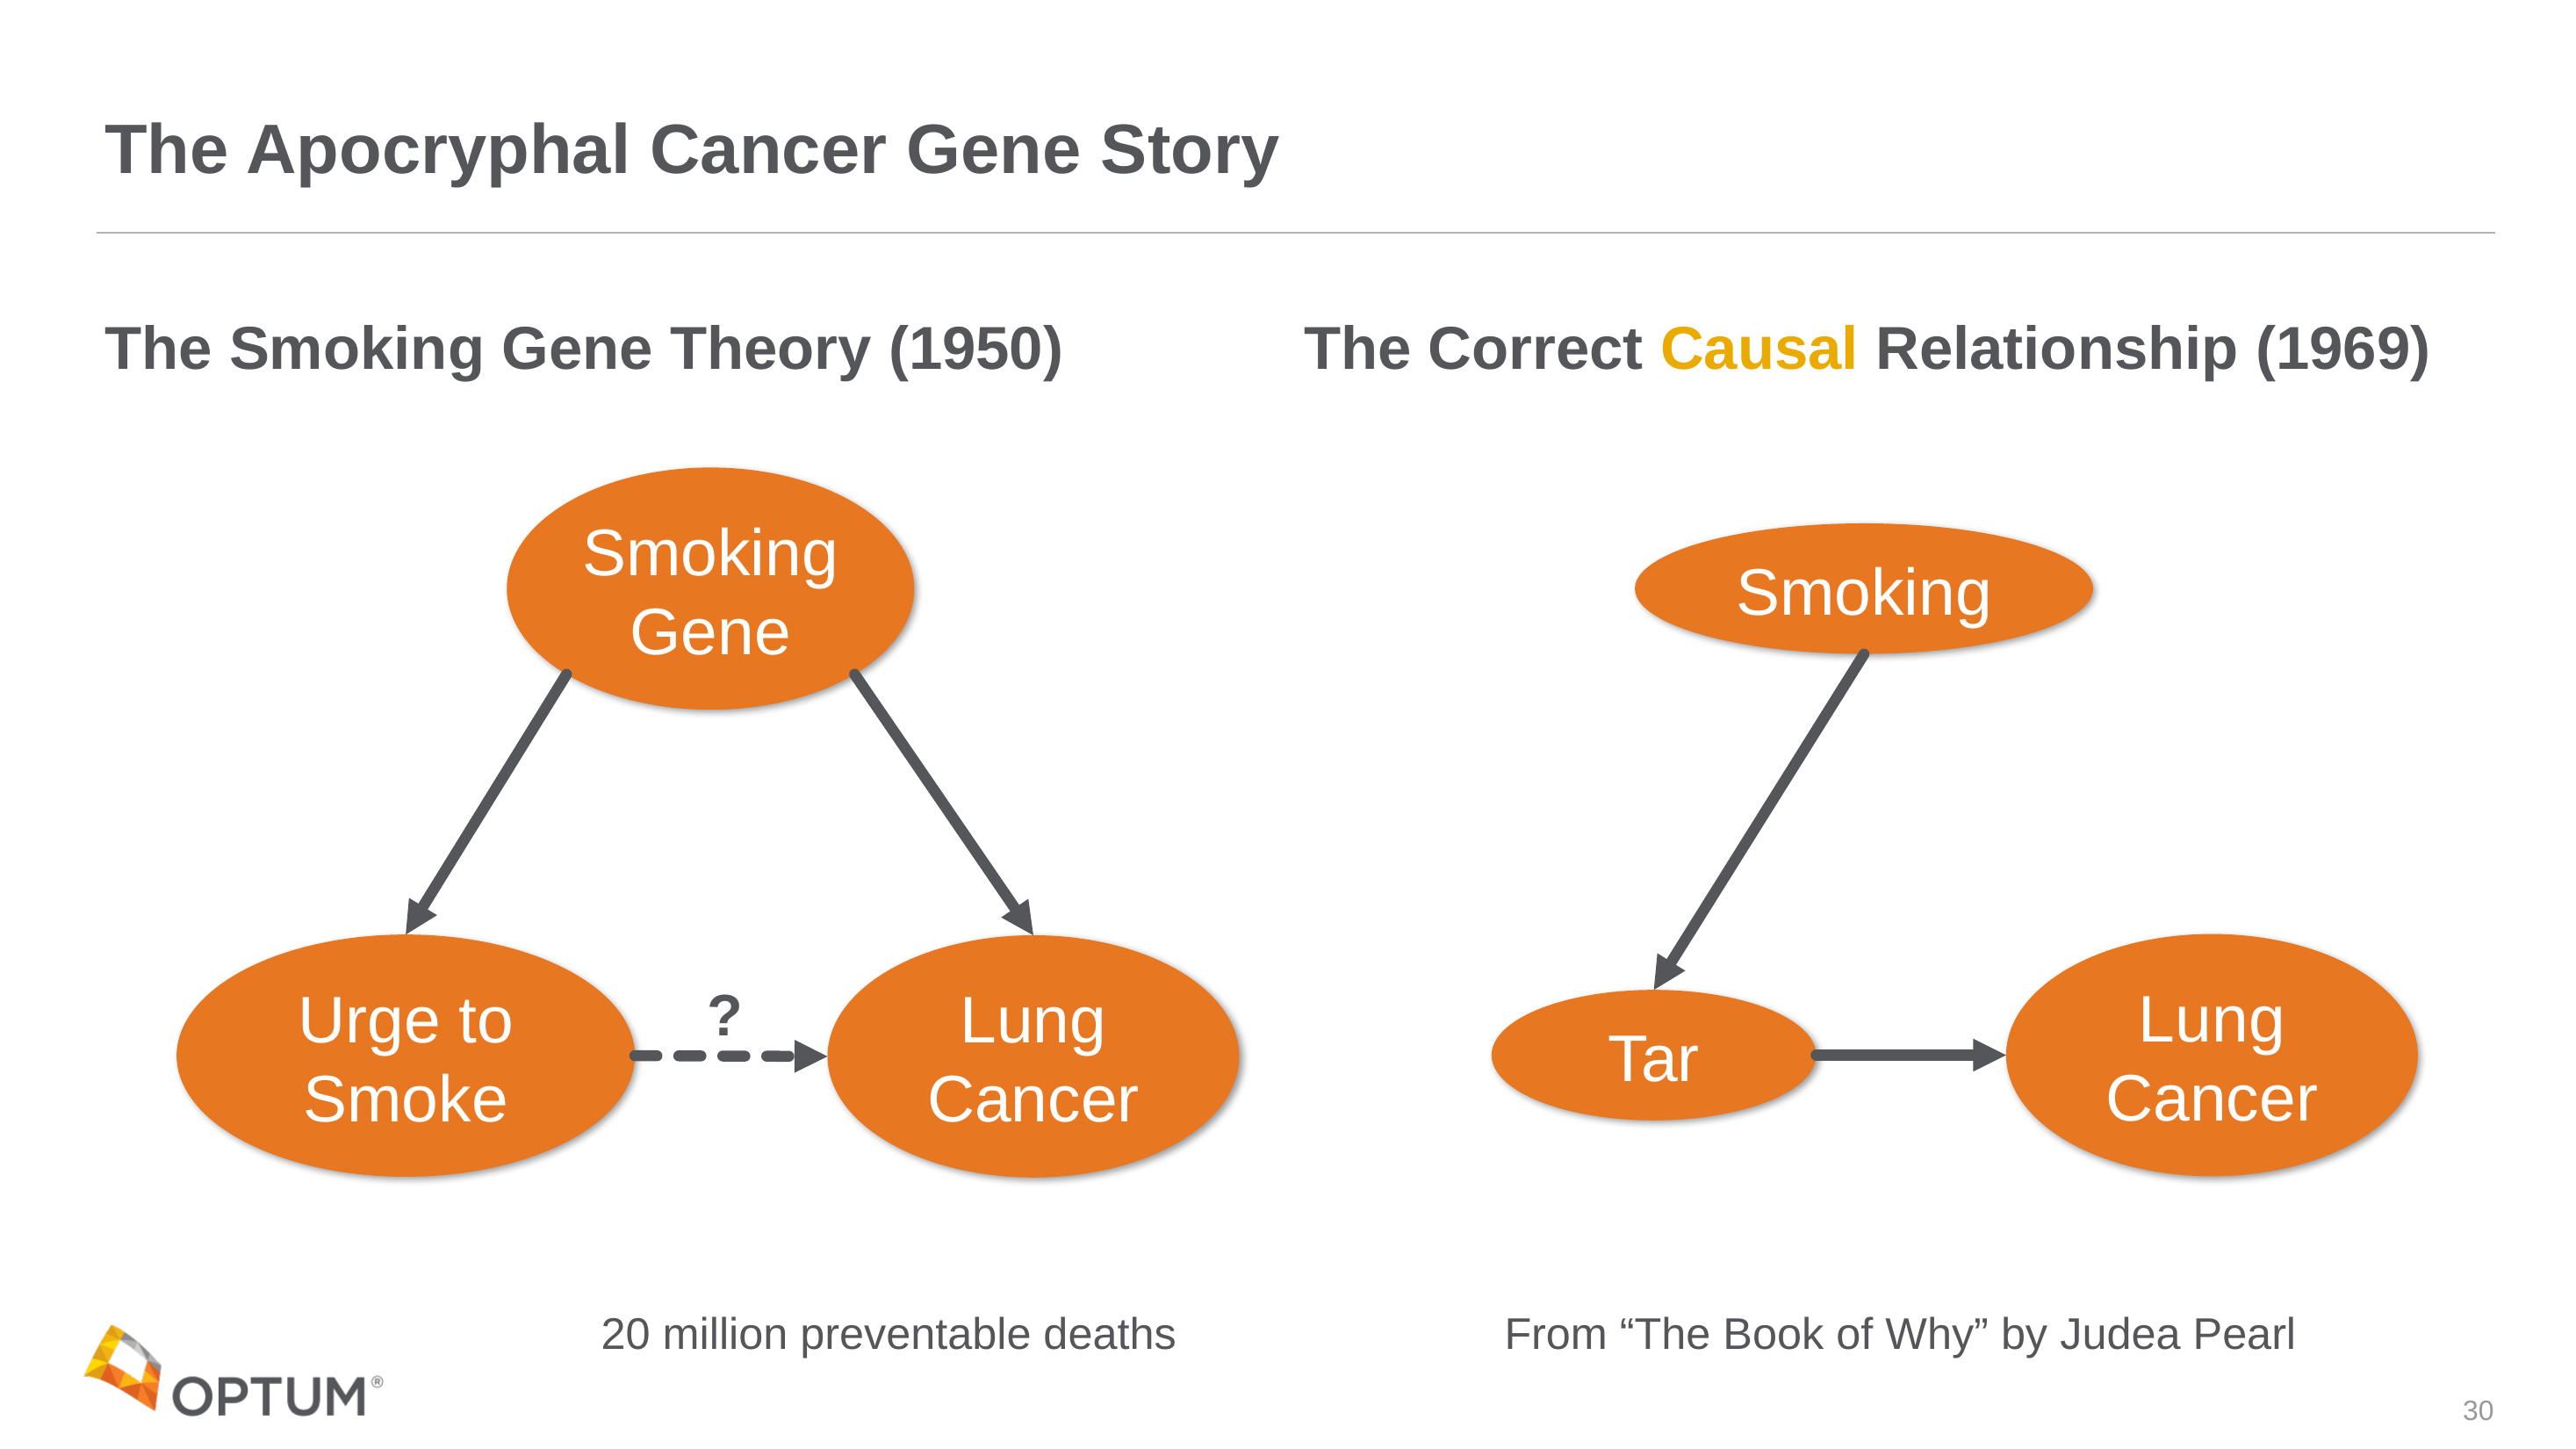

# The Apocryphal Cancer Gene Story
The Smoking Gene Theory (1950)
The Correct Causal Relationship (1969)
Smoking
Gene
Smoking
Lung
Cancer
Urge to
Smoke
Lung
Cancer
?
Tar
From “The Book of Why” by Judea Pearl
20 million preventable deaths
30